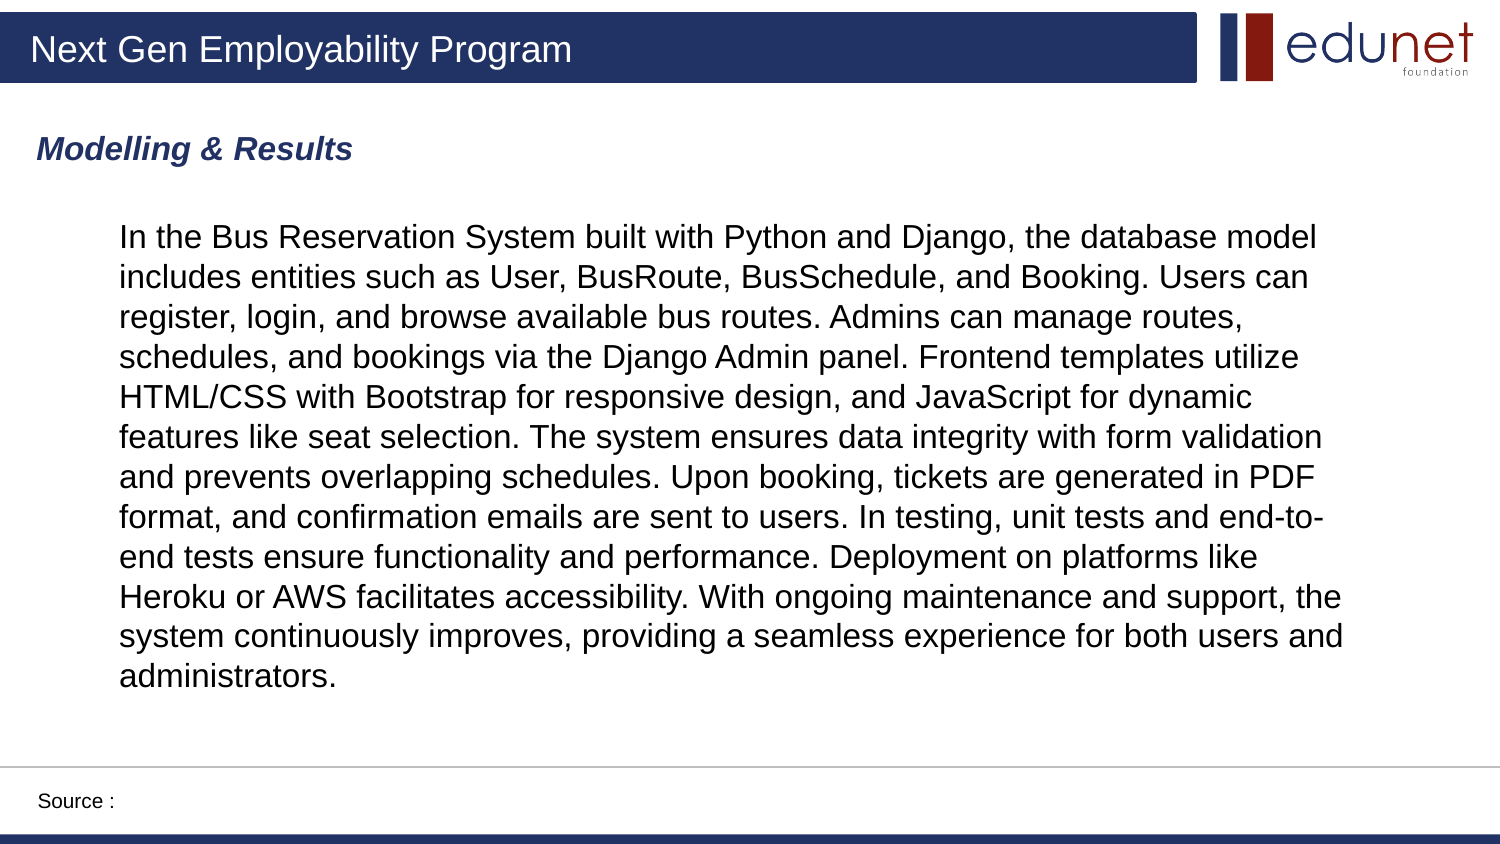

Modelling & Results
In the Bus Reservation System built with Python and Django, the database model includes entities such as User, BusRoute, BusSchedule, and Booking. Users can register, login, and browse available bus routes. Admins can manage routes, schedules, and bookings via the Django Admin panel. Frontend templates utilize HTML/CSS with Bootstrap for responsive design, and JavaScript for dynamic features like seat selection. The system ensures data integrity with form validation and prevents overlapping schedules. Upon booking, tickets are generated in PDF format, and confirmation emails are sent to users. In testing, unit tests and end-to-end tests ensure functionality and performance. Deployment on platforms like Heroku or AWS facilitates accessibility. With ongoing maintenance and support, the system continuously improves, providing a seamless experience for both users and administrators.

Source :